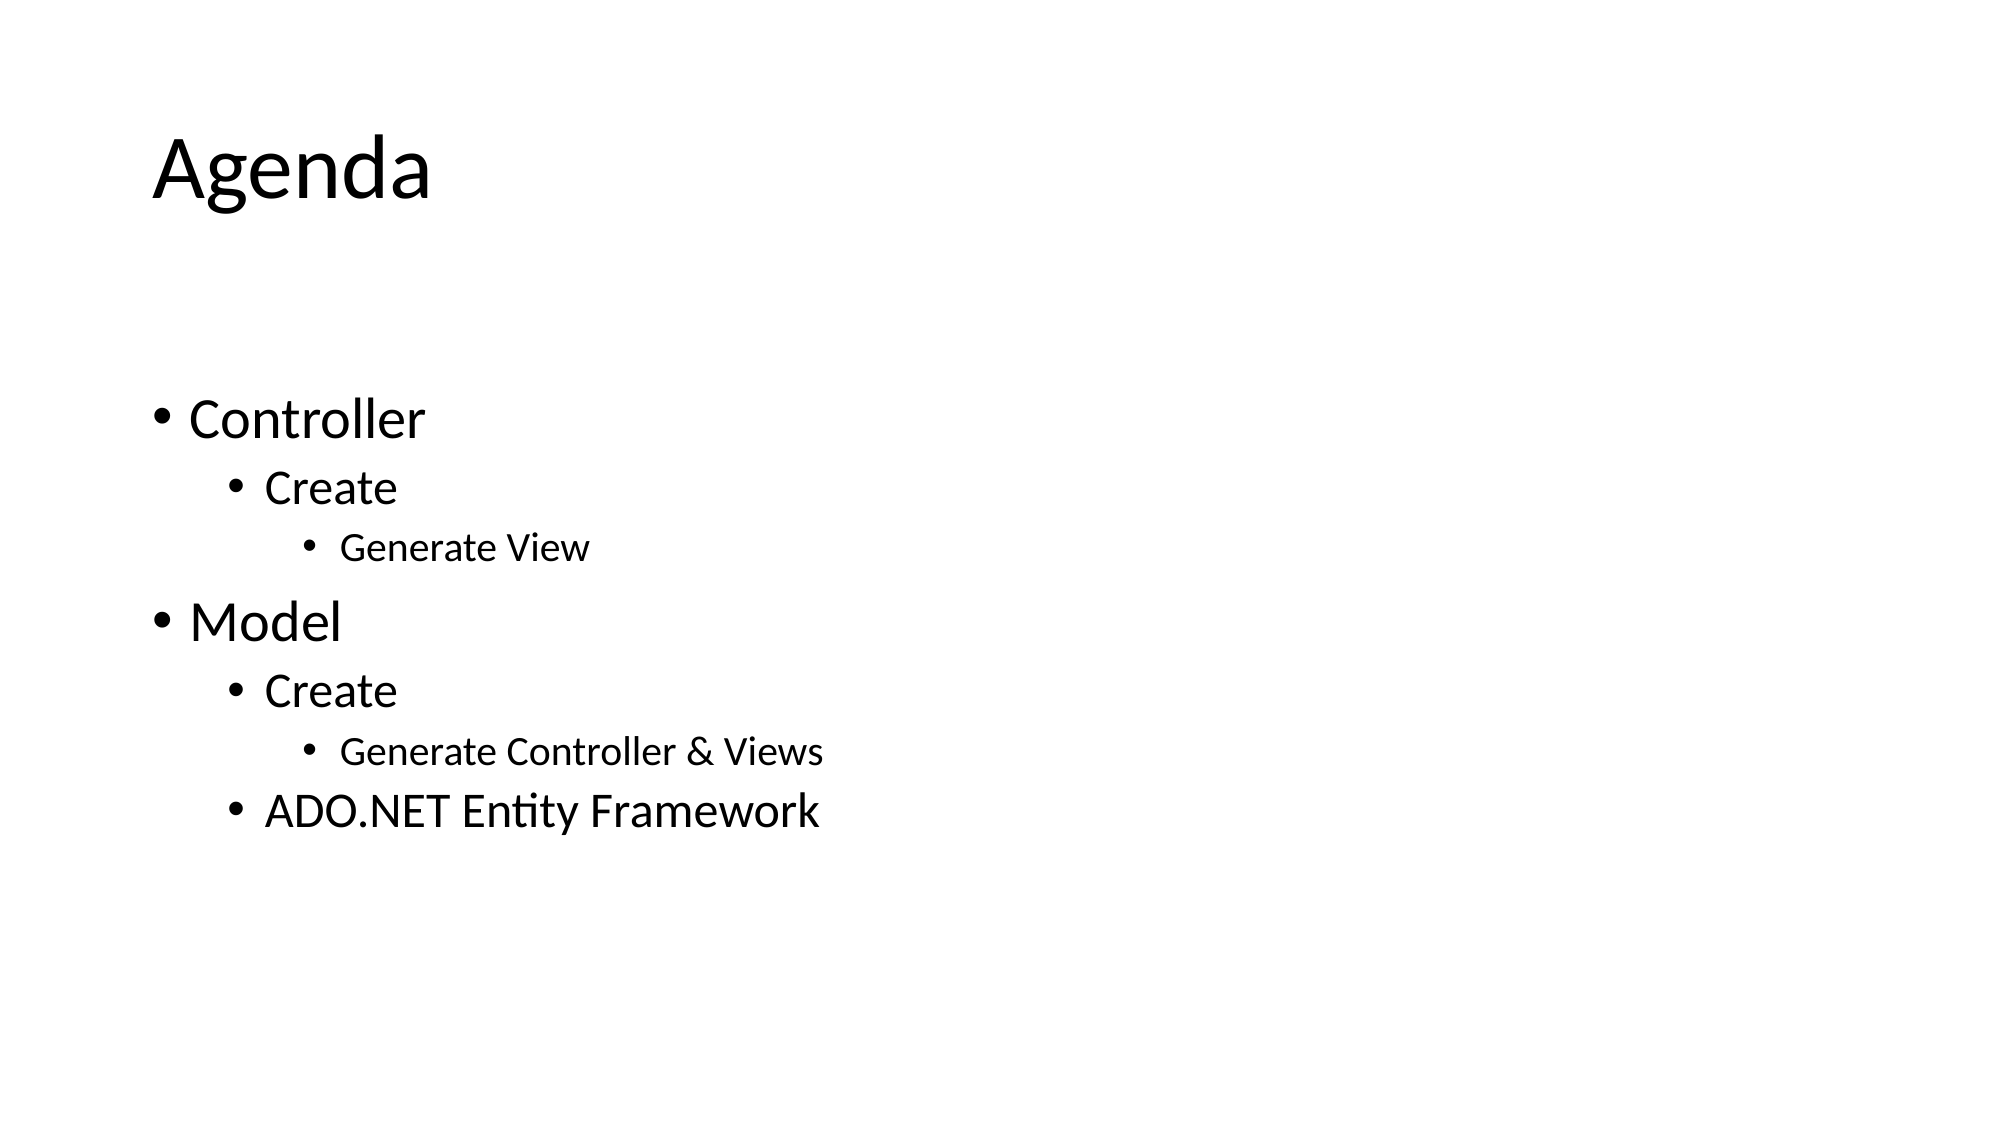

# Agenda

Controller
Create
Generate View
Model
Create
Generate Controller & Views
ADO.NET Entity Framework